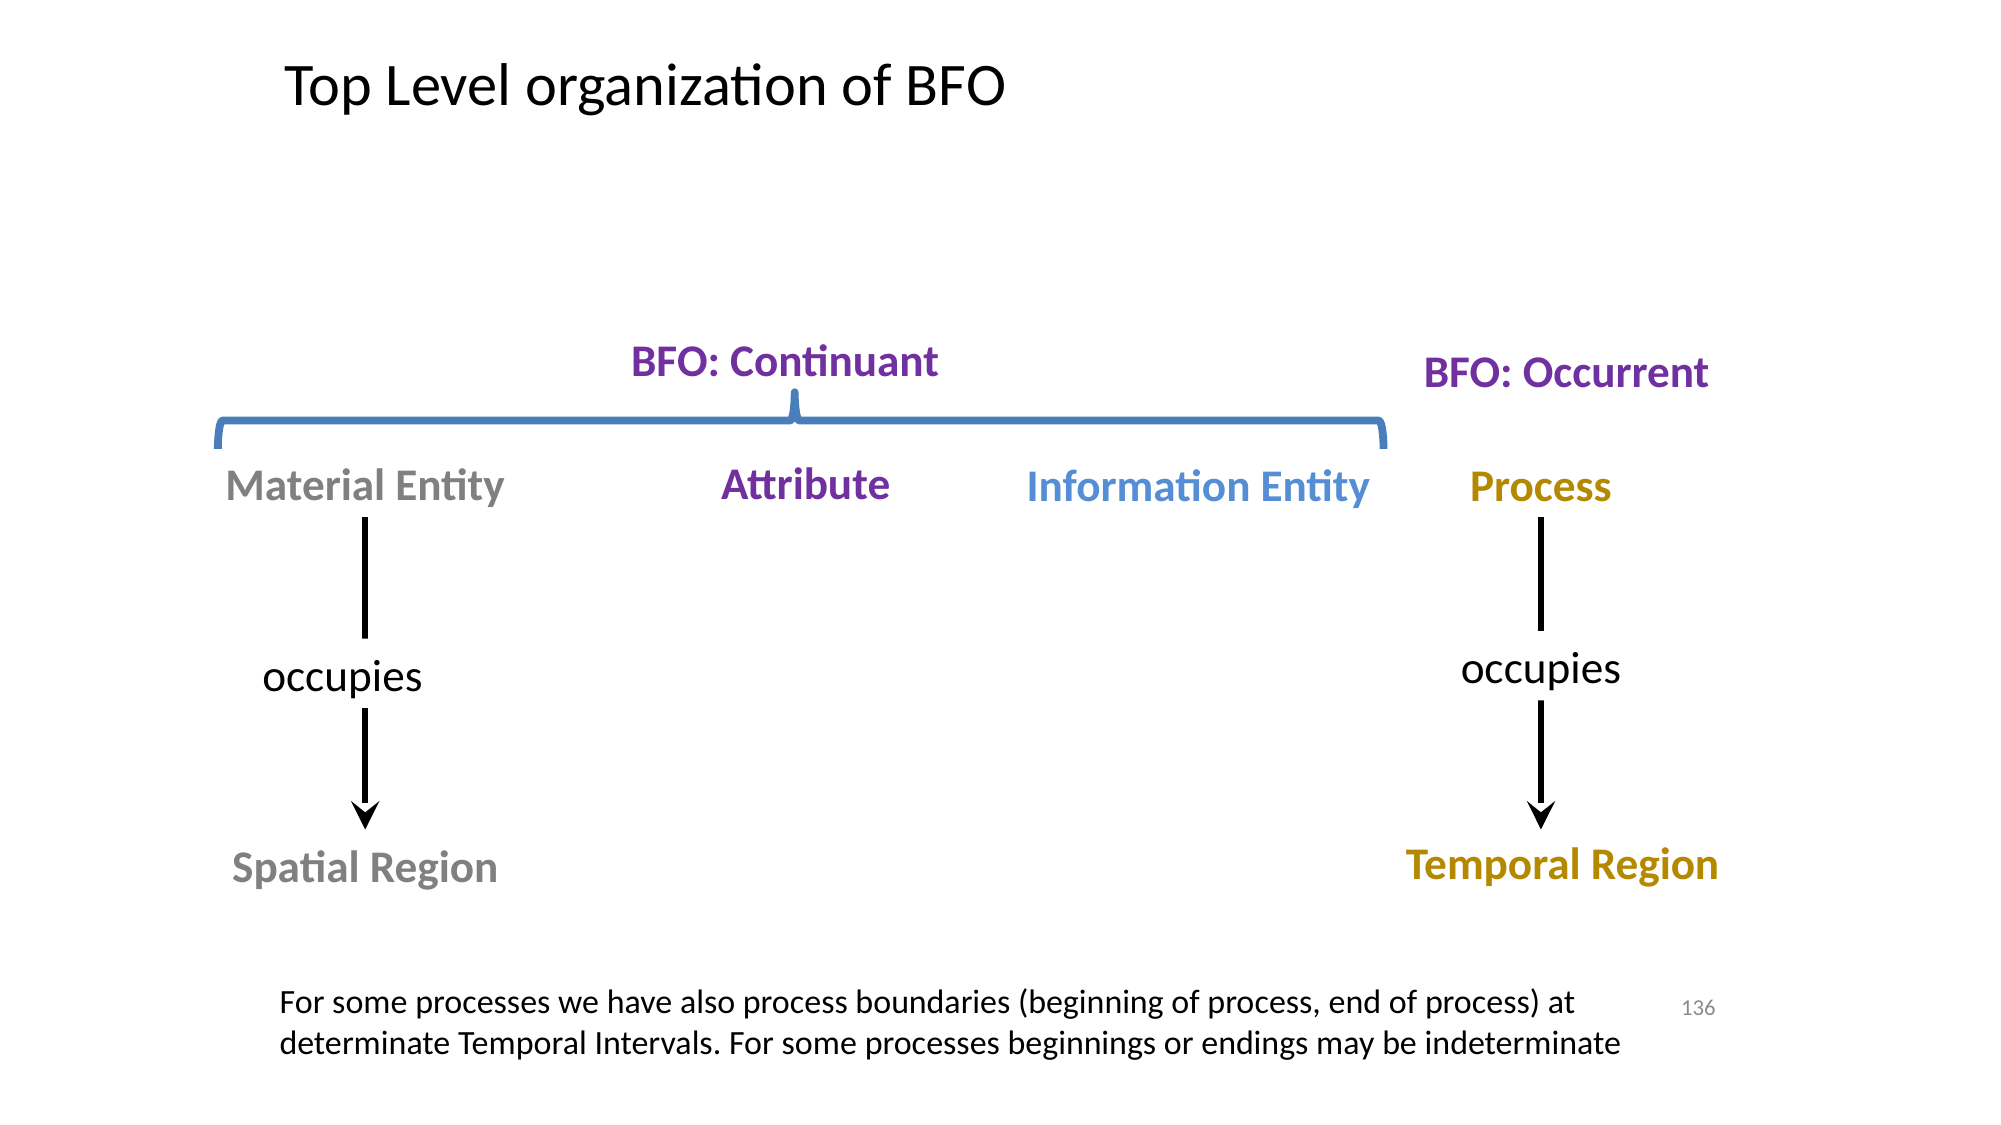

# Top Level organization of BFO
BFO: Continuant
BFO: Occurrent

Attribute
Material Entity
Process
Information Entity
occupies
occupies
Temporal Region
Spatial Region
For some processes we have also process boundaries (beginning of process, end of process) at determinate Temporal Intervals. For some processes beginnings or endings may be indeterminate
136